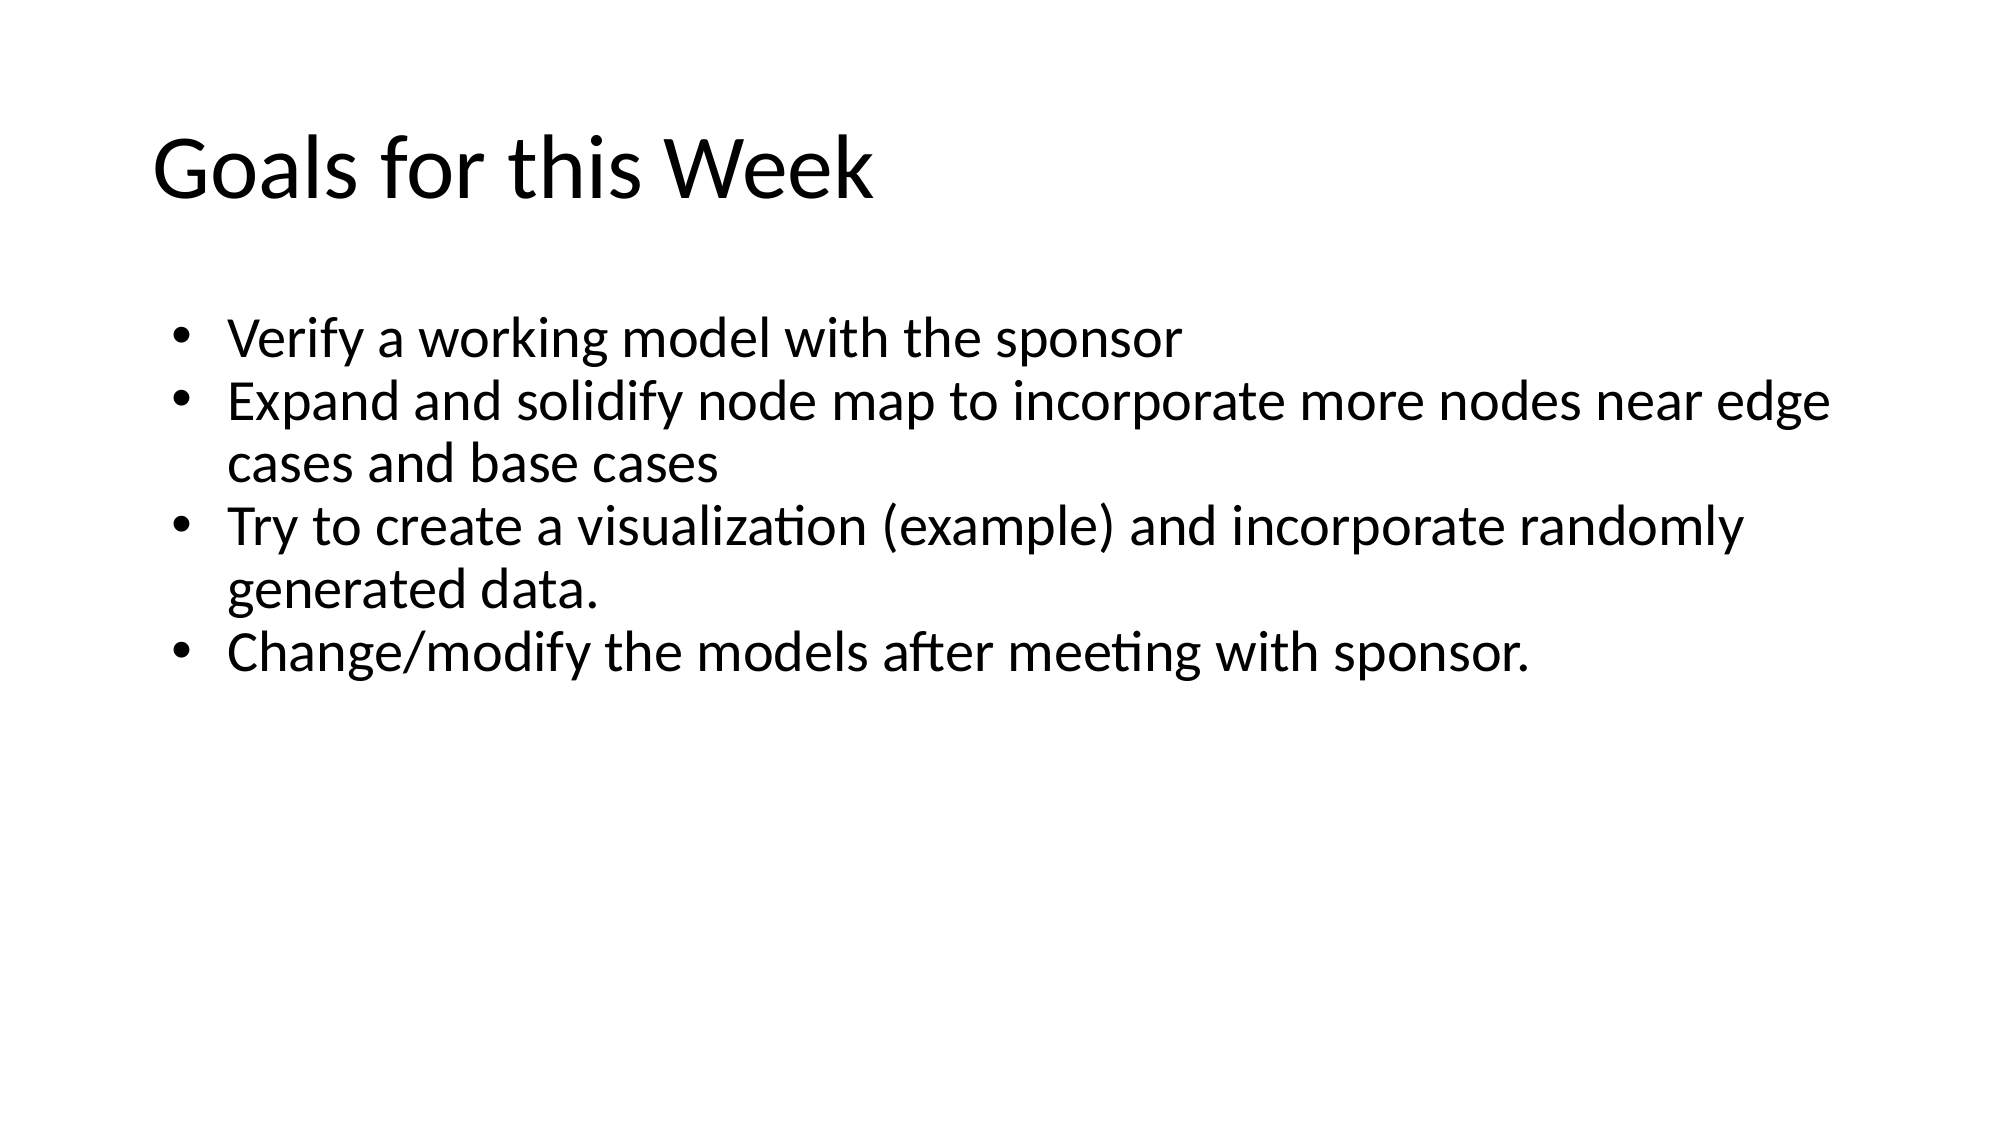

# Goals for this Week
Verify a working model with the sponsor
Expand and solidify node map to incorporate more nodes near edge cases and base cases
Try to create a visualization (example) and incorporate randomly generated data.
Change/modify the models after meeting with sponsor.